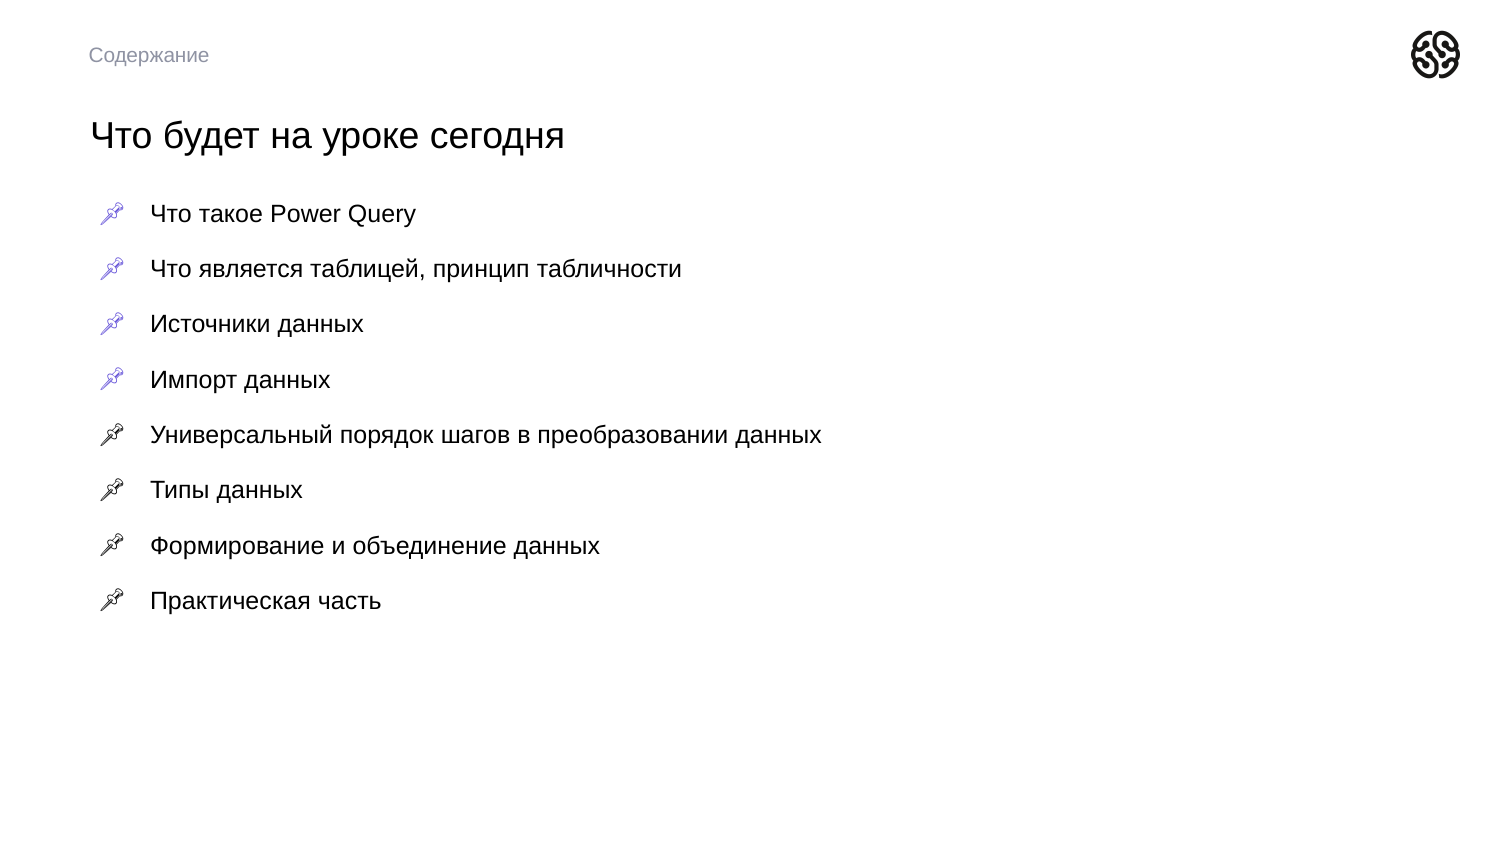

Содержание
# Что будет на уроке сегодня
Что такое Power Query
Что является таблицей, принцип табличности
Источники данных
Импорт данных
Универсальный порядок шагов в преобразовании данных
Типы данных
Формирование и объединение данных
Практическая часть